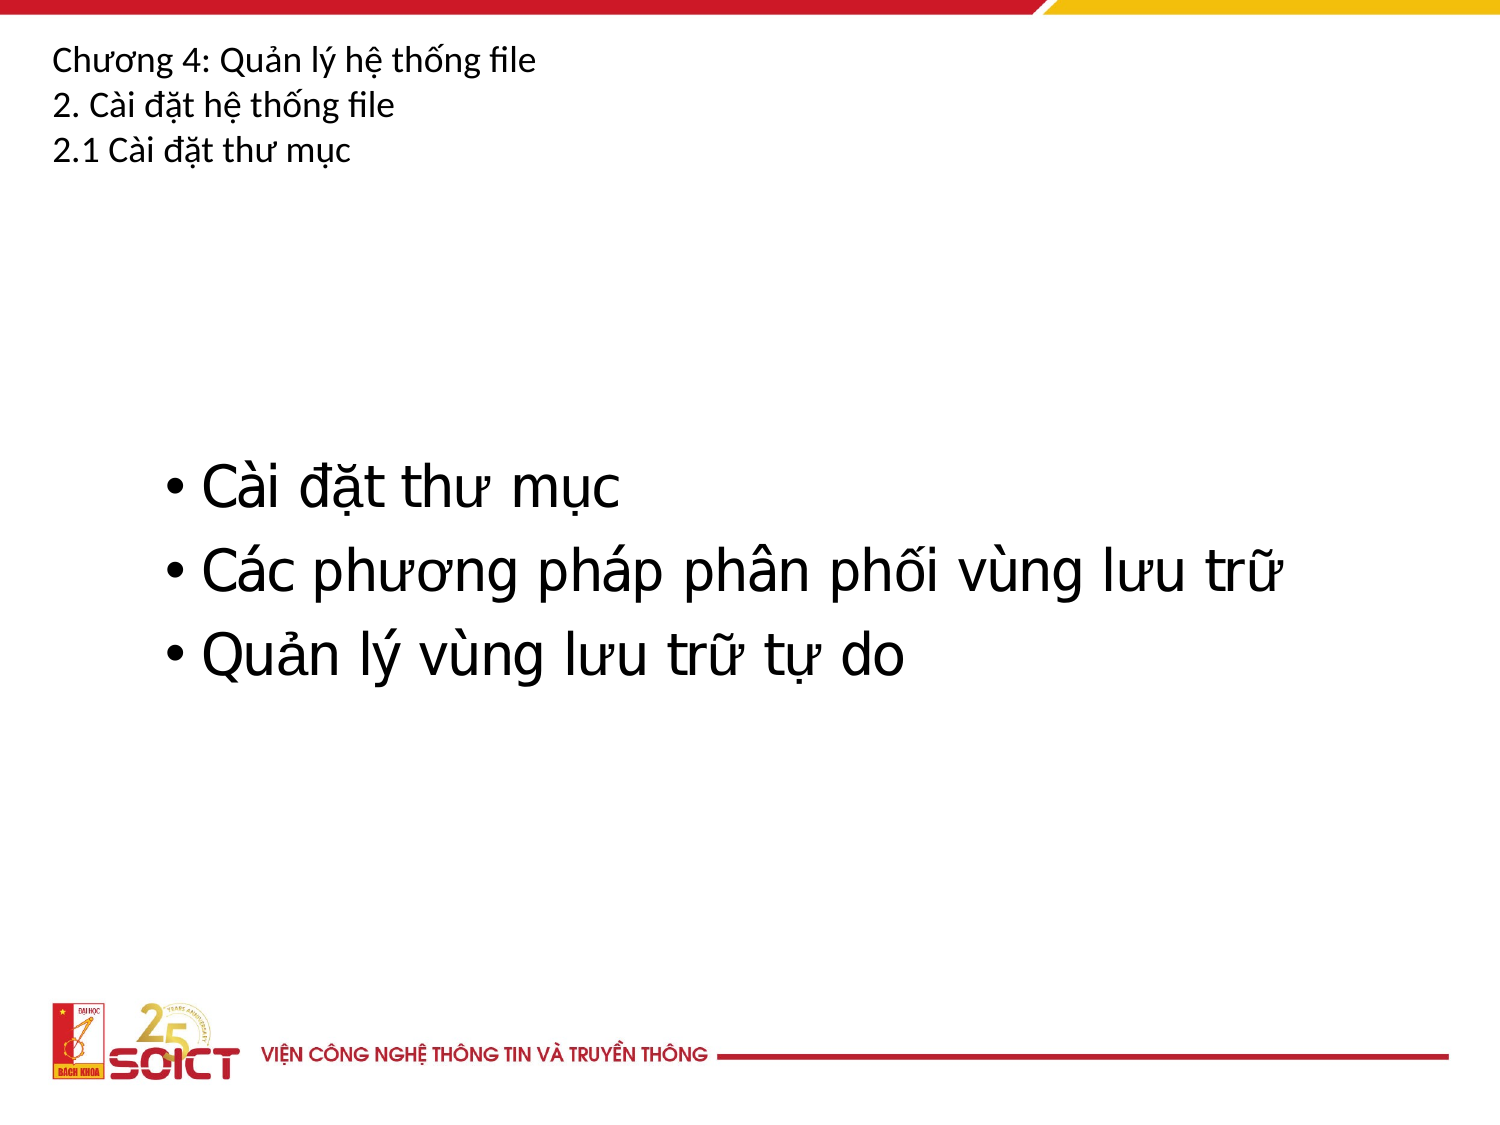

#
Chương 4: Quản lý hệ thống file
2. Cài đặt hệ thống file
2.1 Cài đặt thư mục
Cài đặt thư mục
Các phương pháp phân phối vùng lưu trữ
Quản lý vùng lưu trữ tự do